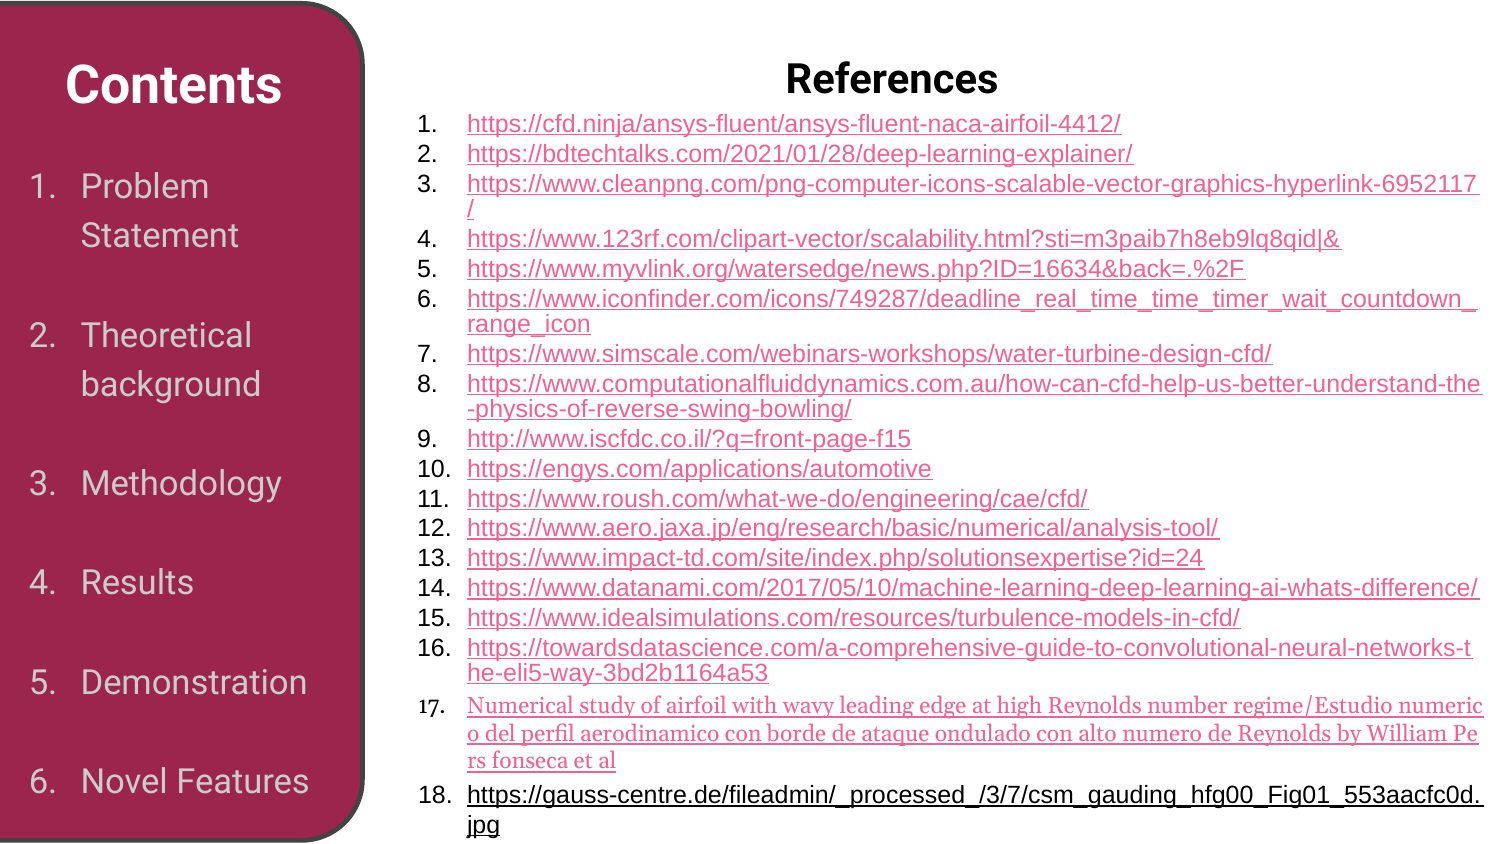

Contents

Problem Statement
Theoretical background
Methodology
Results
Demonstration
Novel Features
References
https://cfd.ninja/ansys-fluent/ansys-fluent-naca-airfoil-4412/
https://bdtechtalks.com/2021/01/28/deep-learning-explainer/
https://www.cleanpng.com/png-computer-icons-scalable-vector-graphics-hyperlink-6952117/
https://www.123rf.com/clipart-vector/scalability.html?sti=m3paib7h8eb9lq8qid|&
https://www.myvlink.org/watersedge/news.php?ID=16634&back=.%2F
https://www.iconfinder.com/icons/749287/deadline_real_time_time_timer_wait_countdown_range_icon
https://www.simscale.com/webinars-workshops/water-turbine-design-cfd/
https://www.computationalfluiddynamics.com.au/how-can-cfd-help-us-better-understand-the-physics-of-reverse-swing-bowling/
http://www.iscfdc.co.il/?q=front-page-f15
https://engys.com/applications/automotive
https://www.roush.com/what-we-do/engineering/cae/cfd/
https://www.aero.jaxa.jp/eng/research/basic/numerical/analysis-tool/
https://www.impact-td.com/site/index.php/solutionsexpertise?id=24
https://www.datanami.com/2017/05/10/machine-learning-deep-learning-ai-whats-difference/
https://www.idealsimulations.com/resources/turbulence-models-in-cfd/
https://towardsdatascience.com/a-comprehensive-guide-to-convolutional-neural-networks-the-eli5-way-3bd2b1164a53
Numerical study of airfoil with wavy leading edge at high Reynolds number regime/Estudio numerico del perfil aerodinamico con borde de ataque ondulado con alto numero de Reynolds by William Pers fonseca et al
https://gauss-centre.de/fileadmin/_processed_/3/7/csm_gauding_hfg00_Fig01_553aacfc0d.jpg